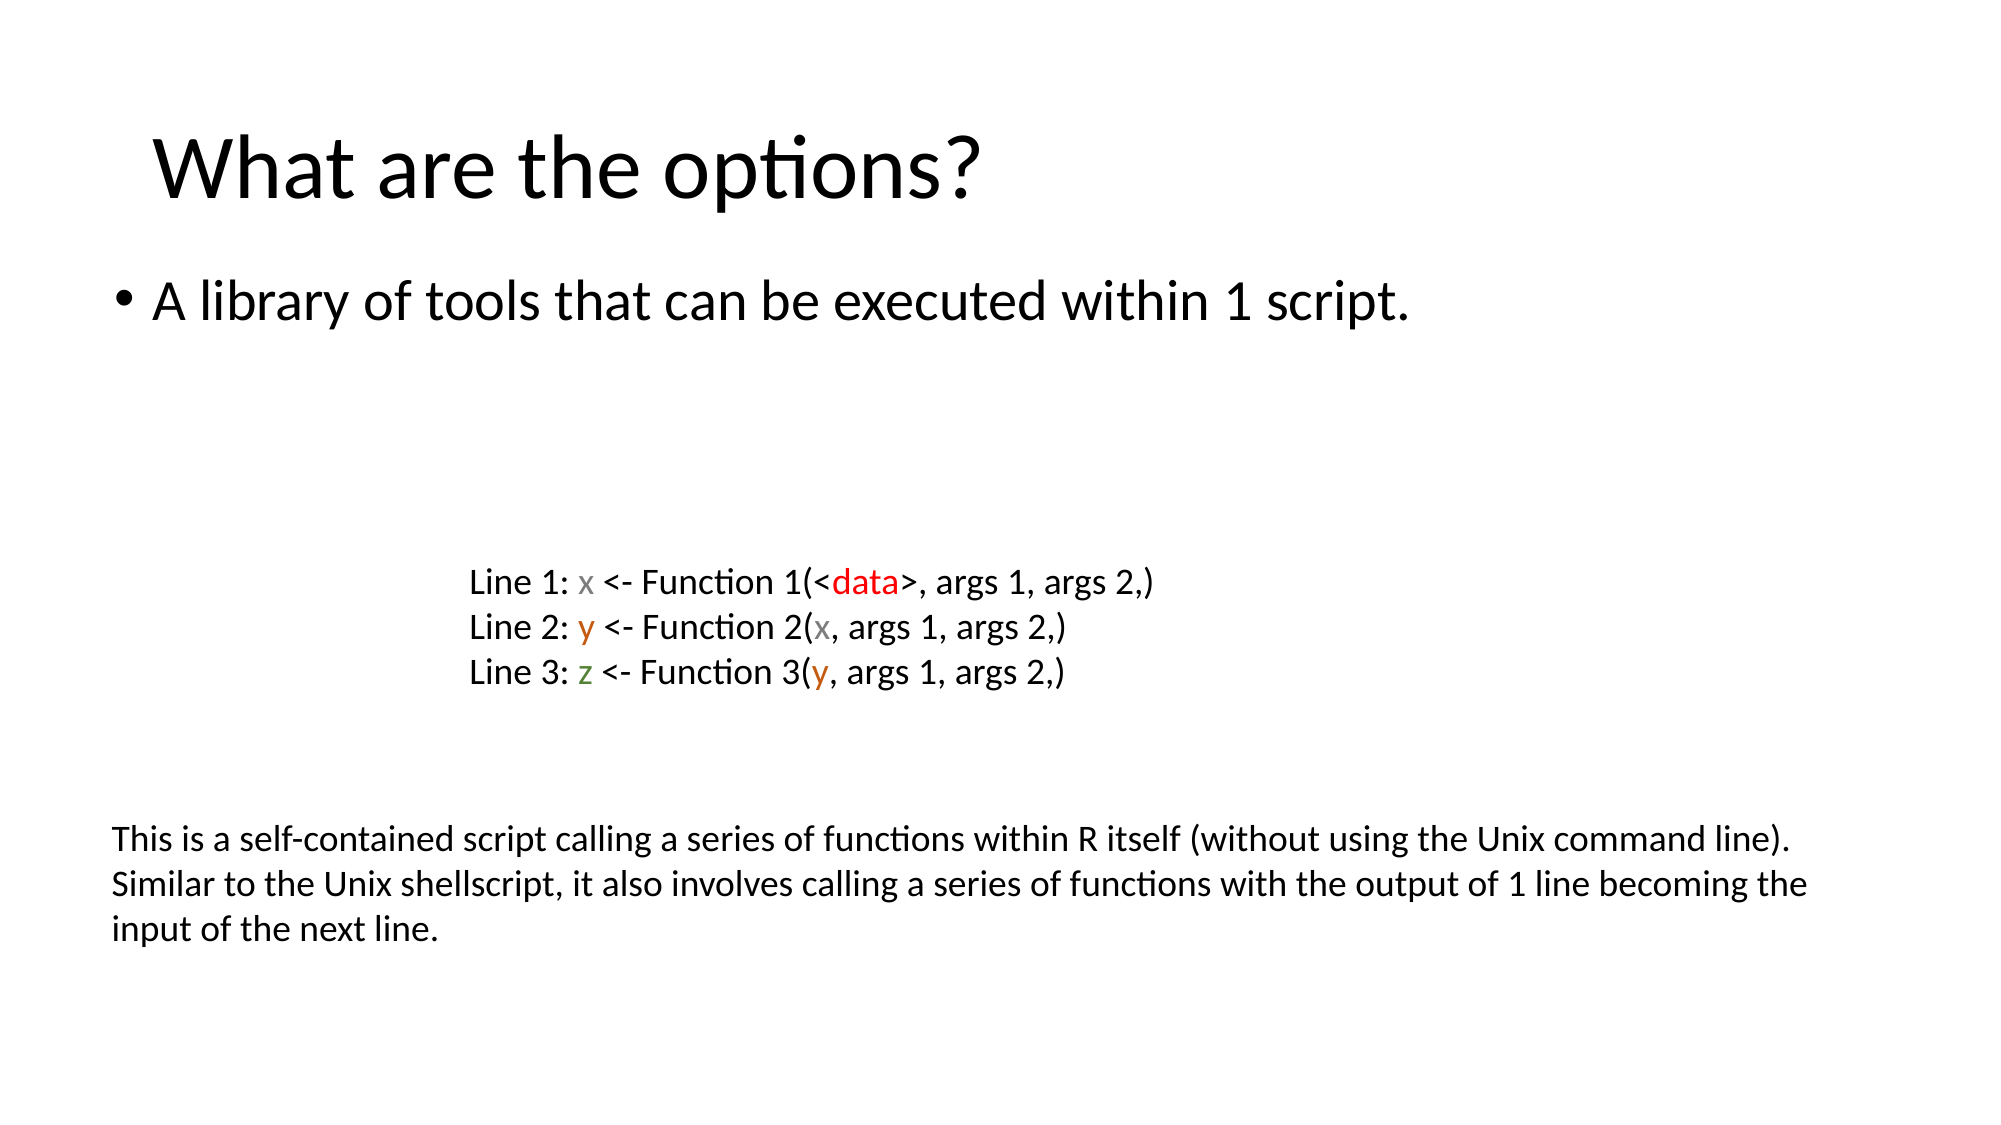

# What are the options?
A library of tools that can be executed within 1 script.

Line 1: x <- Function 1(<data>, args 1, args 2,)
Line 2: y <- Function 2(x, args 1, args 2,)
Line 3: z <- Function 3(y, args 1, args 2,)

This is a self-contained script calling a series of functions within R itself (without using the Unix command line). Similar to the Unix shellscript, it also involves calling a series of functions with the output of 1 line becoming the input of the next line.